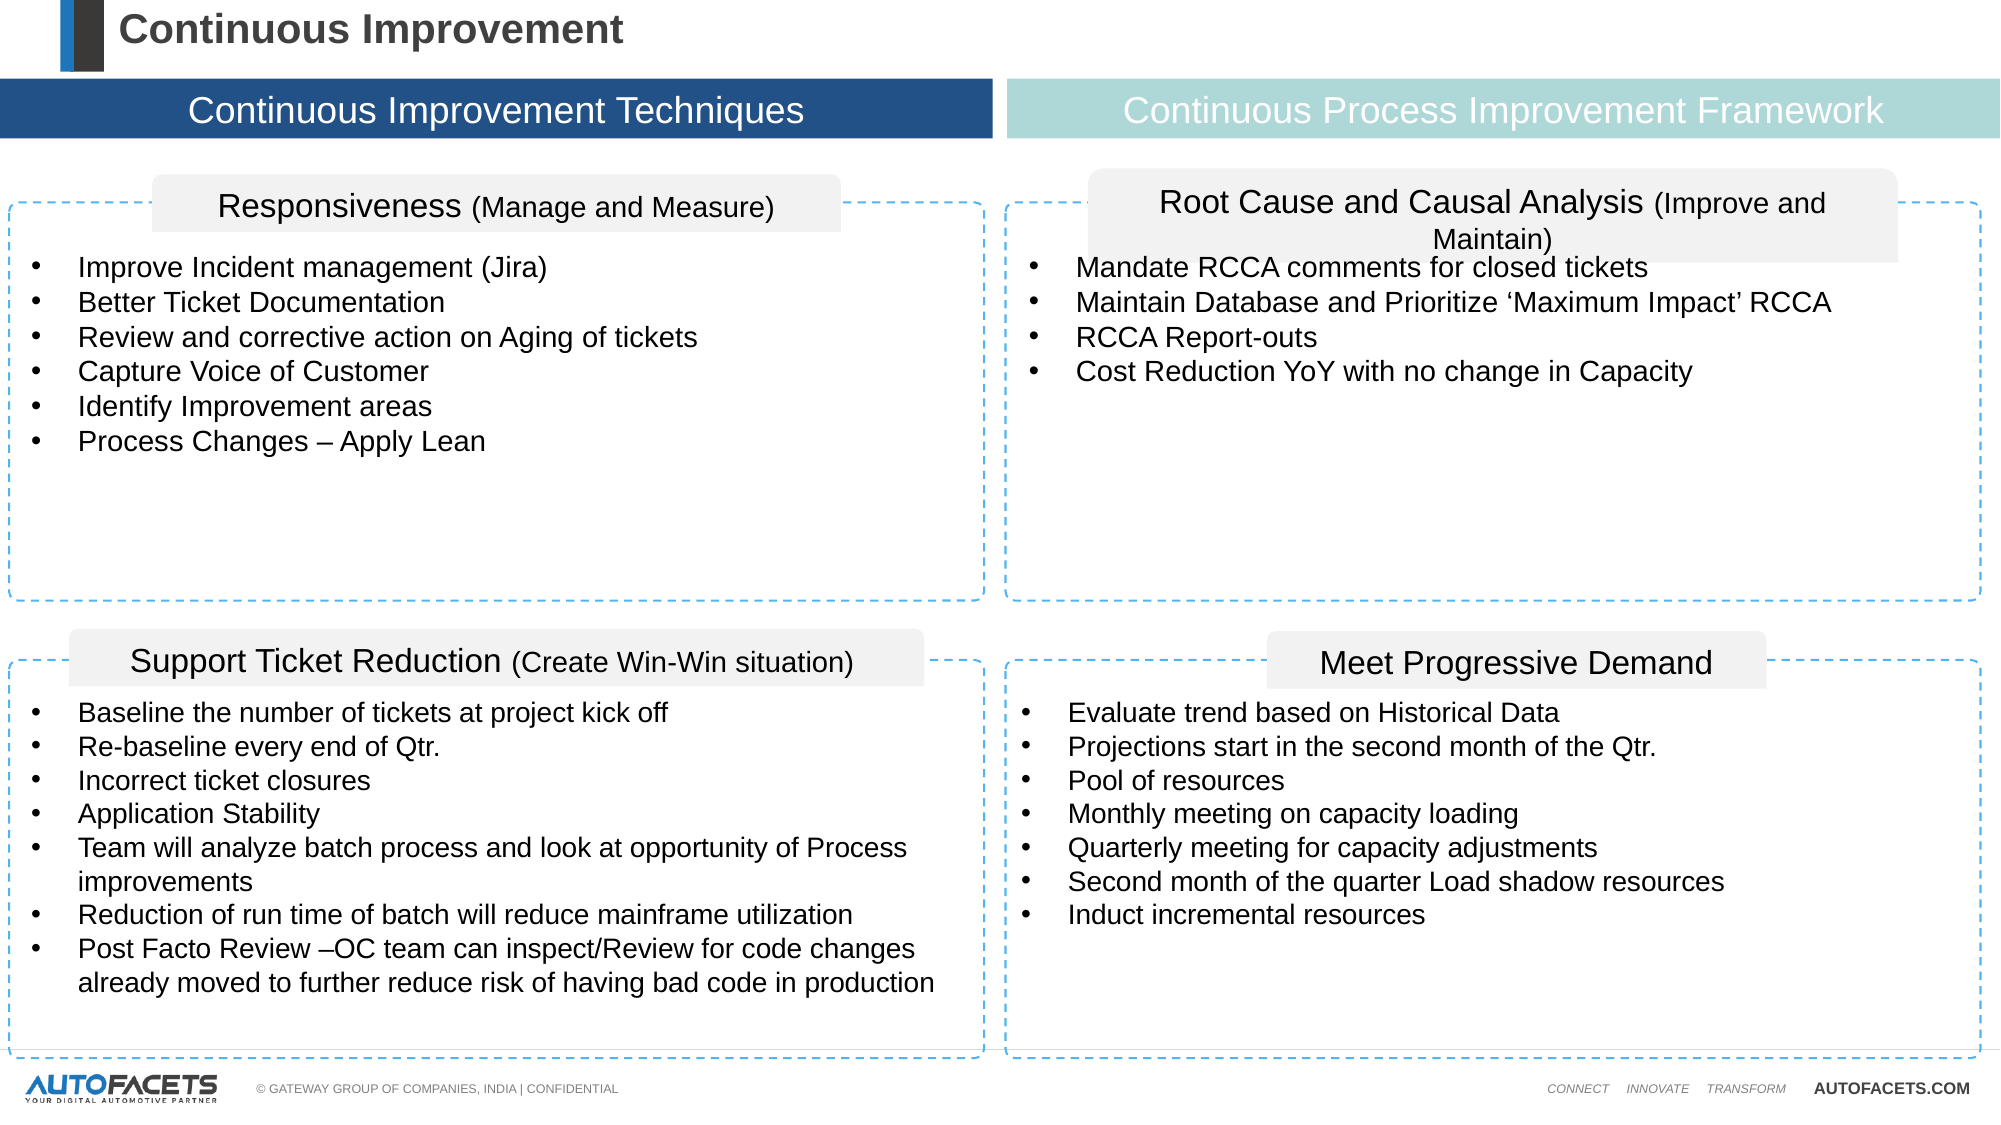

Continuous Improvement
Continuous Improvement Techniques
Continuous Process Improvement Framework
Root Cause and Causal Analysis (Improve and Maintain)
Responsiveness (Manage and Measure)

Improve Incident management (Jira)
Better Ticket Documentation
Review and corrective action on Aging of tickets
Capture Voice of Customer
Identify Improvement areas
Process Changes – Apply Lean
Mandate RCCA comments for closed tickets
Maintain Database and Prioritize ‘Maximum Impact’ RCCA
RCCA Report-outs
Cost Reduction YoY with no change in Capacity
Support Ticket Reduction (Create Win-Win situation)
Meet Progressive Demand

Baseline the number of tickets at project kick off
Re-baseline every end of Qtr.
Incorrect ticket closures
Application Stability
Team will analyze batch process and look at opportunity of Process improvements
Reduction of run time of batch will reduce mainframe utilization
Post Facto Review –OC team can inspect/Review for code changes already moved to further reduce risk of having bad code in production

Evaluate trend based on Historical Data
Projections start in the second month of the Qtr.
Pool of resources
Monthly meeting on capacity loading
Quarterly meeting for capacity adjustments
Second month of the quarter Load shadow resources
Induct incremental resources